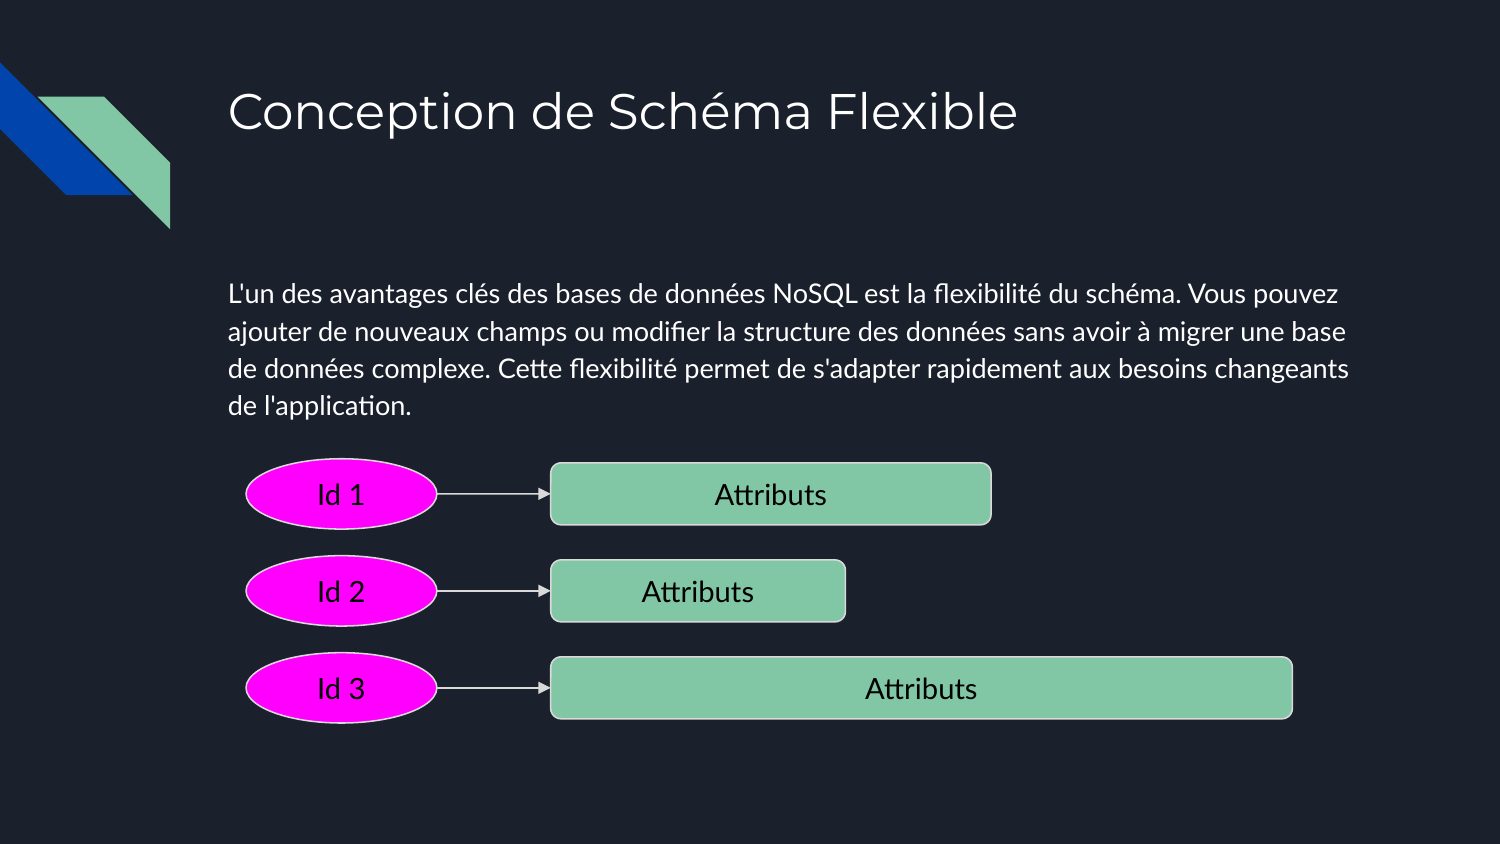

# Conception de Schéma Flexible
L'un des avantages clés des bases de données NoSQL est la flexibilité du schéma. Vous pouvez ajouter de nouveaux champs ou modifier la structure des données sans avoir à migrer une base de données complexe. Cette flexibilité permet de s'adapter rapidement aux besoins changeants de l'application.
Id 1
Attributs
Id 2
Attributs
Id 3
Attributs